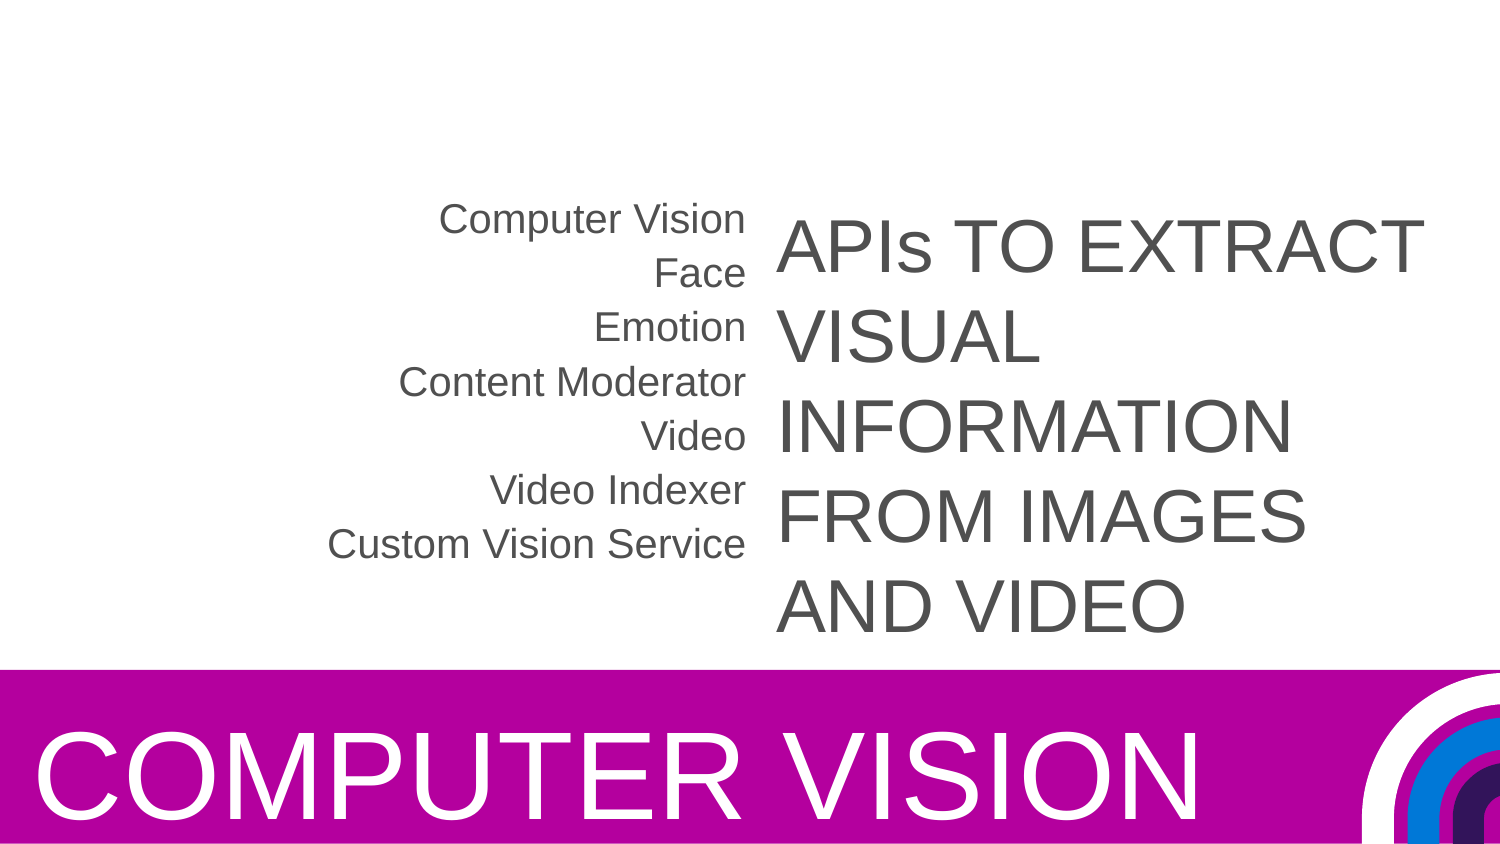

Computer Vision
Face
Emotion
Content Moderator
Video
Video Indexer
Custom Vision Service

APIs TO EXTRACT VISUAL INFORMATION FROM IMAGES AND VIDEO
# COMPUTER VISION